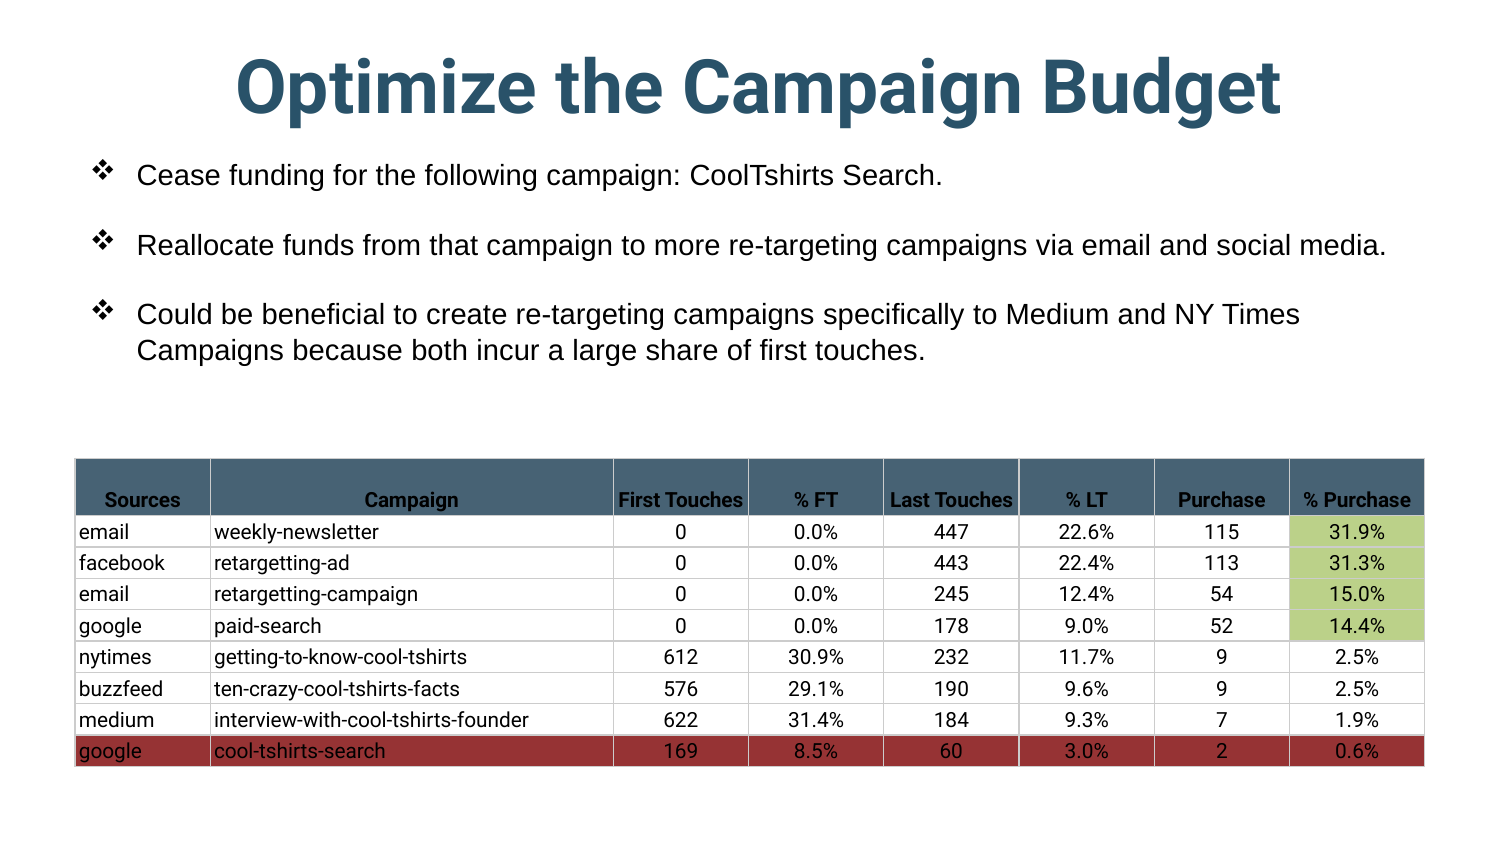

# Optimize the Campaign Budget
Cease funding for the following campaign: CoolTshirts Search.

Reallocate funds from that campaign to more re-targeting campaigns via email and social media.

Could be beneficial to create re-targeting campaigns specifically to Medium and NY Times Campaigns because both incur a large share of first touches.
| Sources | Campaign | First Touches | % FT | Last Touches | % LT | Purchase | % Purchase |
| --- | --- | --- | --- | --- | --- | --- | --- |
| email | weekly-newsletter | 0 | 0.0% | 447 | 22.6% | 115 | 31.9% |
| facebook | retargetting-ad | 0 | 0.0% | 443 | 22.4% | 113 | 31.3% |
| email | retargetting-campaign | 0 | 0.0% | 245 | 12.4% | 54 | 15.0% |
| google | paid-search | 0 | 0.0% | 178 | 9.0% | 52 | 14.4% |
| nytimes | getting-to-know-cool-tshirts | 612 | 30.9% | 232 | 11.7% | 9 | 2.5% |
| buzzfeed | ten-crazy-cool-tshirts-facts | 576 | 29.1% | 190 | 9.6% | 9 | 2.5% |
| medium | interview-with-cool-tshirts-founder | 622 | 31.4% | 184 | 9.3% | 7 | 1.9% |
| google | cool-tshirts-search | 169 | 8.5% | 60 | 3.0% | 2 | 0.6% |